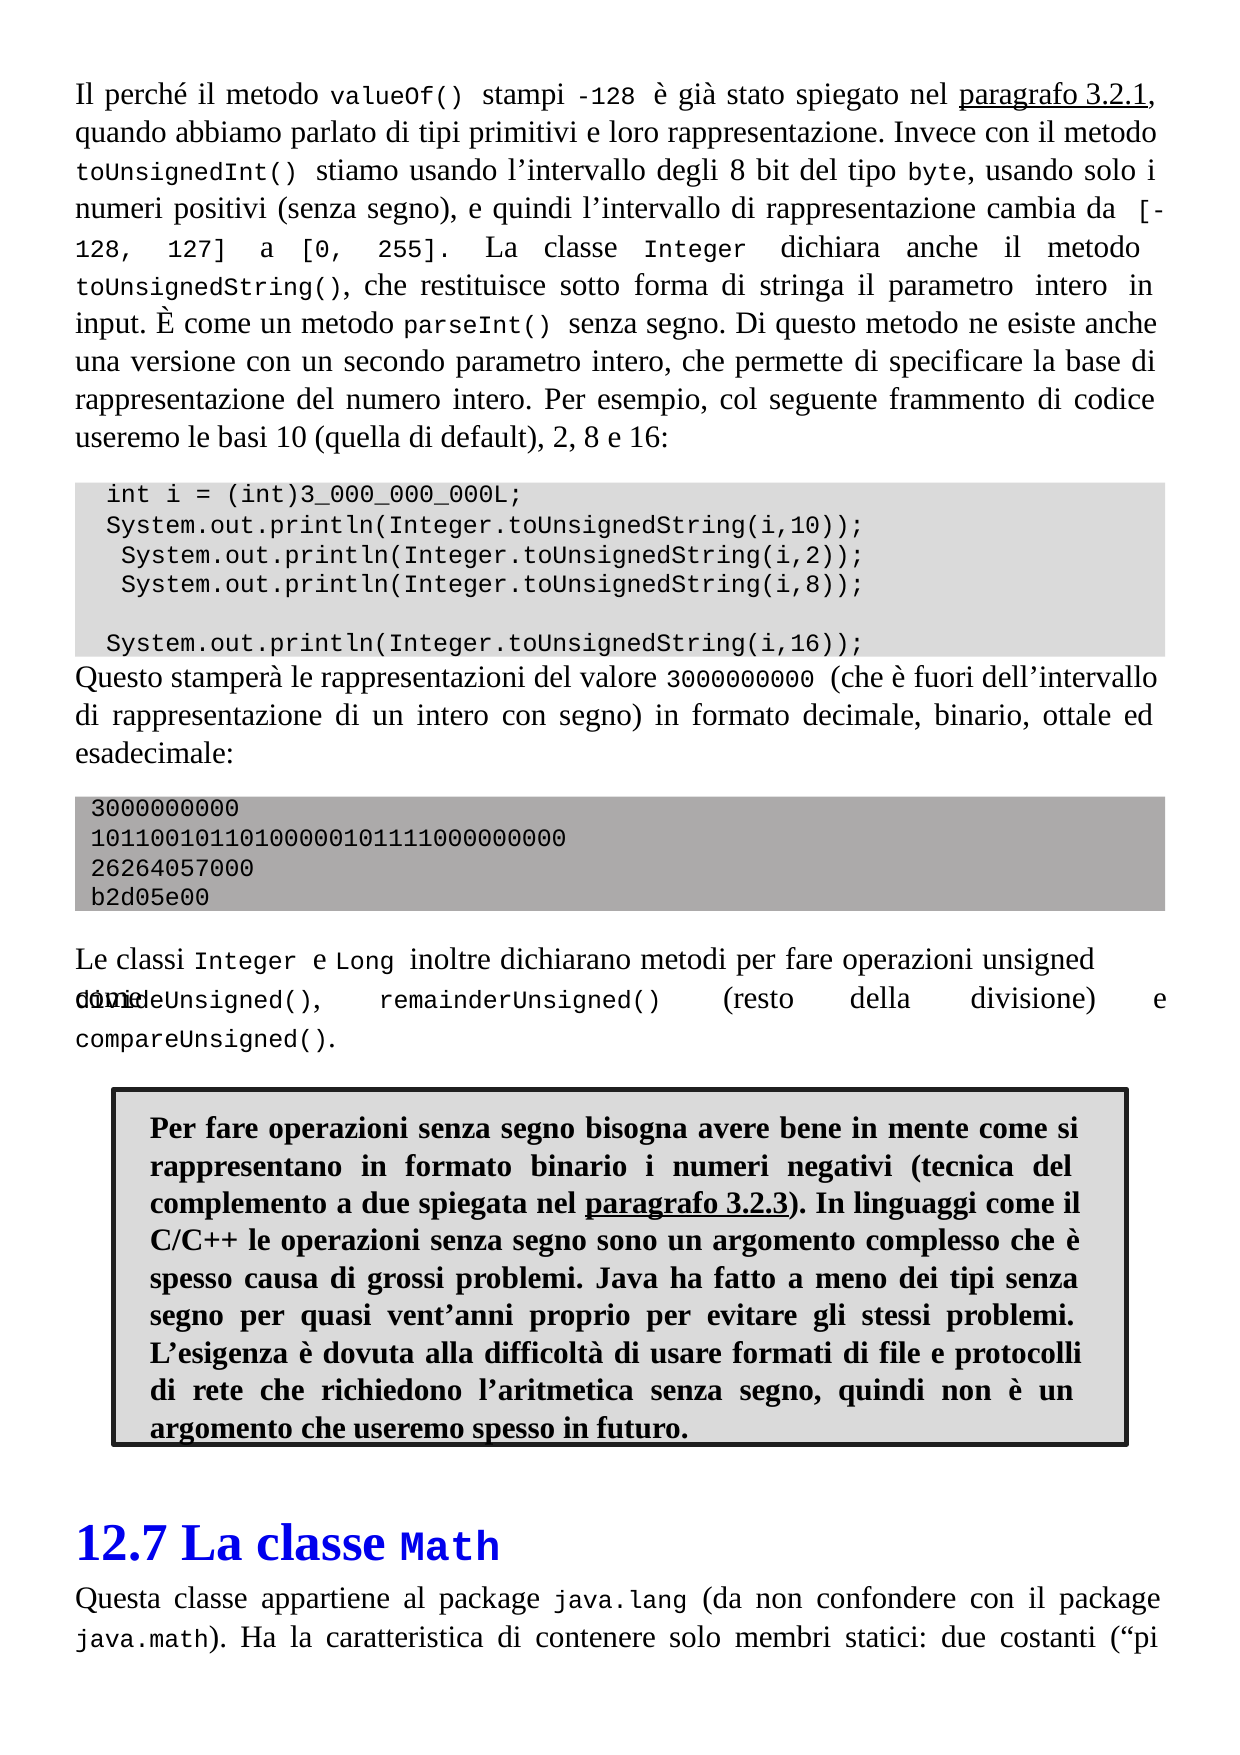

Il perché il metodo valueOf() stampi -128 è già stato spiegato nel paragrafo 3.2.1,  quando abbiamo parlato di tipi primitivi e loro rappresentazione. Invece con il metodo  toUnsignedInt() stiamo usando l’intervallo degli 8 bit del tipo byte, usando solo i  numeri positivi (senza segno), e quindi l’intervallo di rappresentazione cambia da  [-128, 127] a [0, 255]. La classe Integer dichiara anche il metodo  toUnsignedString(), che restituisce sotto forma di stringa il parametro intero in  input. È come un metodo parseInt() senza segno. Di questo metodo ne esiste anche  una versione con un secondo parametro intero, che permette di specificare la base di  rappresentazione del numero intero. Per esempio, col seguente frammento di codice  useremo le basi 10 (quella di default), 2, 8 e 16:
int i = (int)3_000_000_000L;
System.out.println(Integer.toUnsignedString(i,10));  System.out.println(Integer.toUnsignedString(i,2));  System.out.println(Integer.toUnsignedString(i,8));  System.out.println(Integer.toUnsignedString(i,16));
Questo stamperà le rappresentazioni del valore 3000000000 (che è fuori dell’intervallo  di rappresentazione di un intero con segno) in formato decimale, binario, ottale ed  esadecimale:
3000000000
10110010110100000101111000000000
26264057000
b2d05e00
Le classi Integer e Long inoltre dichiarano metodi per fare operazioni unsigned come
divideUnsigned(),	(resto
compareUnsigned().
della	divisione)	e
remainderUnsigned()
Per fare operazioni senza segno bisogna avere bene in mente come si  rappresentano in formato binario i numeri negativi (tecnica del  complemento a due spiegata nel paragrafo 3.2.3). In linguaggi come il  C/C++ le operazioni senza segno sono un argomento complesso che è  spesso causa di grossi problemi. Java ha fatto a meno dei tipi senza  segno per quasi vent’anni proprio per evitare gli stessi problemi.  L’esigenza è dovuta alla difficoltà di usare formati di file e protocolli  di rete che richiedono l’aritmetica senza segno, quindi non è un  argomento che useremo spesso in futuro.
12.7 La classe Math
Questa classe appartiene al package java.lang (da non confondere con il package
java.math). Ha la caratteristica di contenere solo membri statici: due costanti (“pi